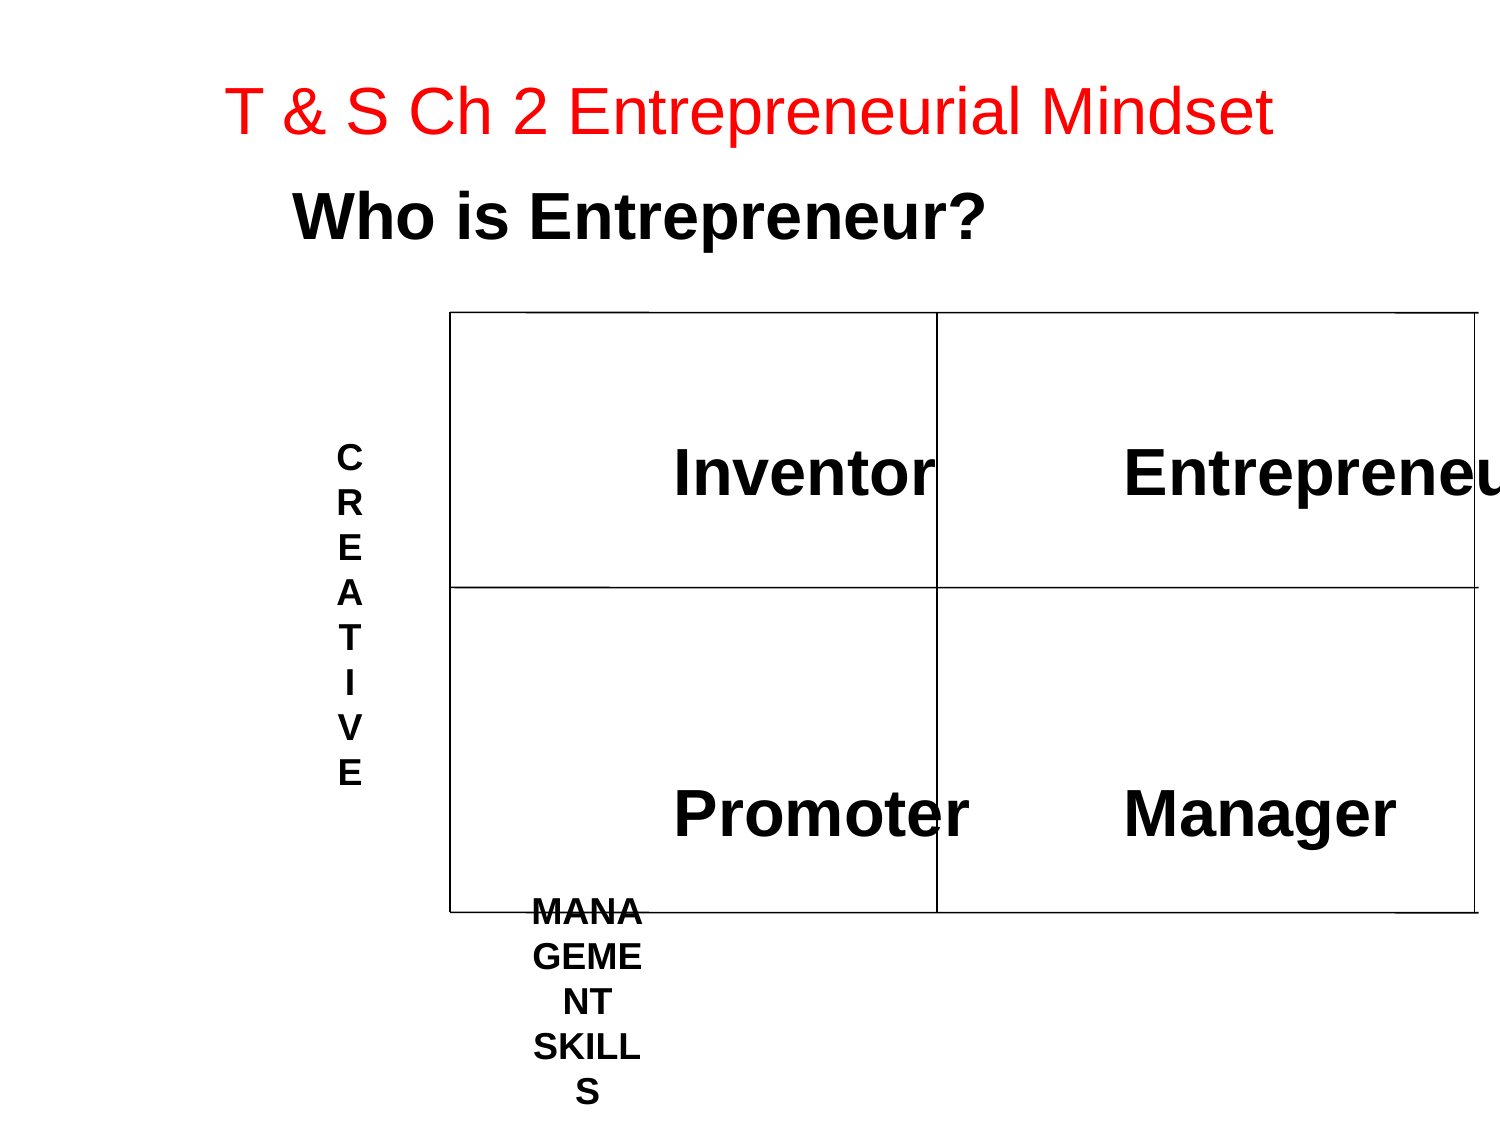

# T & S Ch 2 Entrepreneurial Mindset
 Who is Entrepreneur?

			Inventor		Entrepreneur

			Promoter		Manager

C
R
E
A
T
I
V
E
MANAGEMENT SKILLS